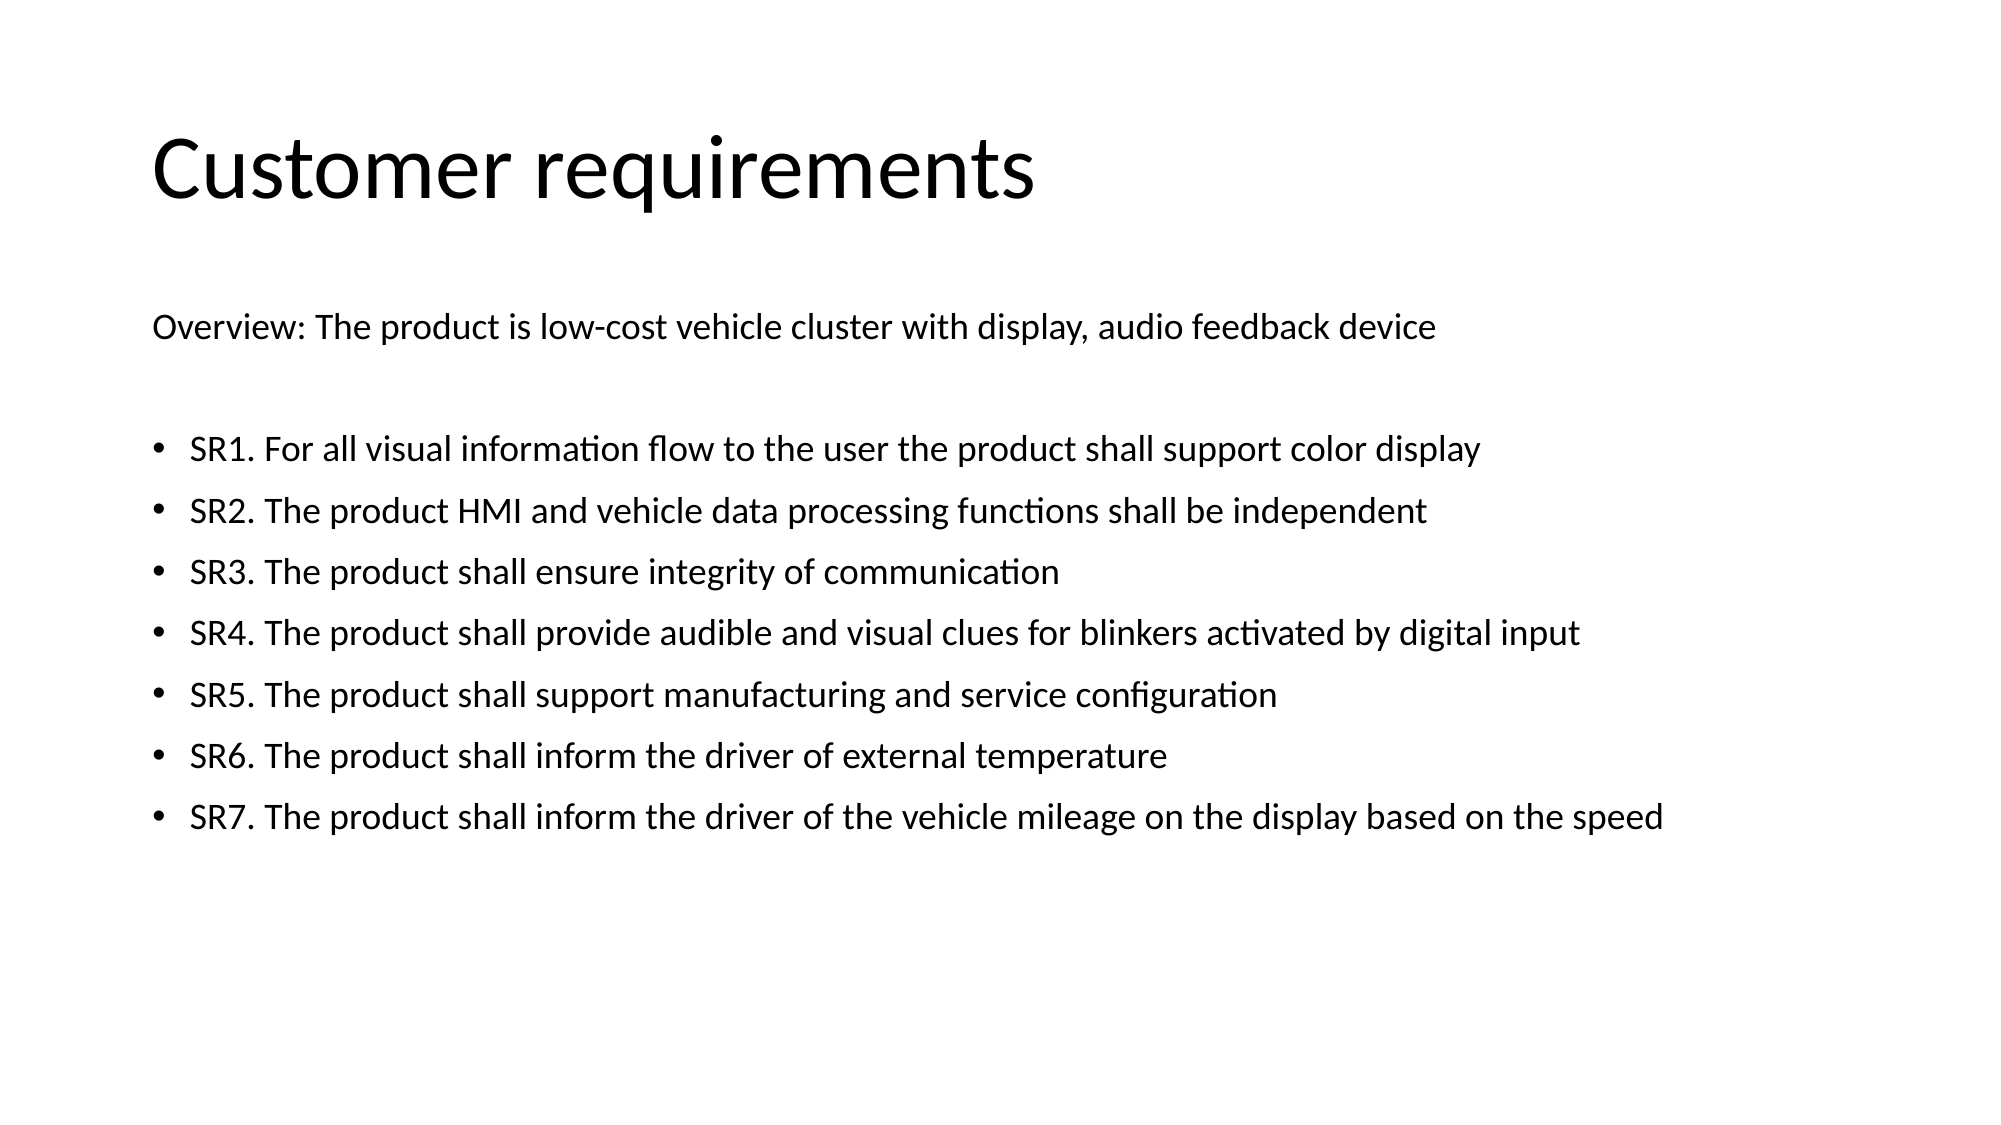

# Customer requirements
Overview: The product is low-cost vehicle cluster with display, audio feedback device

SR1. For all visual information flow to the user the product shall support color display
SR2. The product HMI and vehicle data processing functions shall be independent
SR3. The product shall ensure integrity of communication
SR4. The product shall provide audible and visual clues for blinkers activated by digital input
SR5. The product shall support manufacturing and service configuration
SR6. The product shall inform the driver of external temperature
SR7. The product shall inform the driver of the vehicle mileage on the display based on the speed